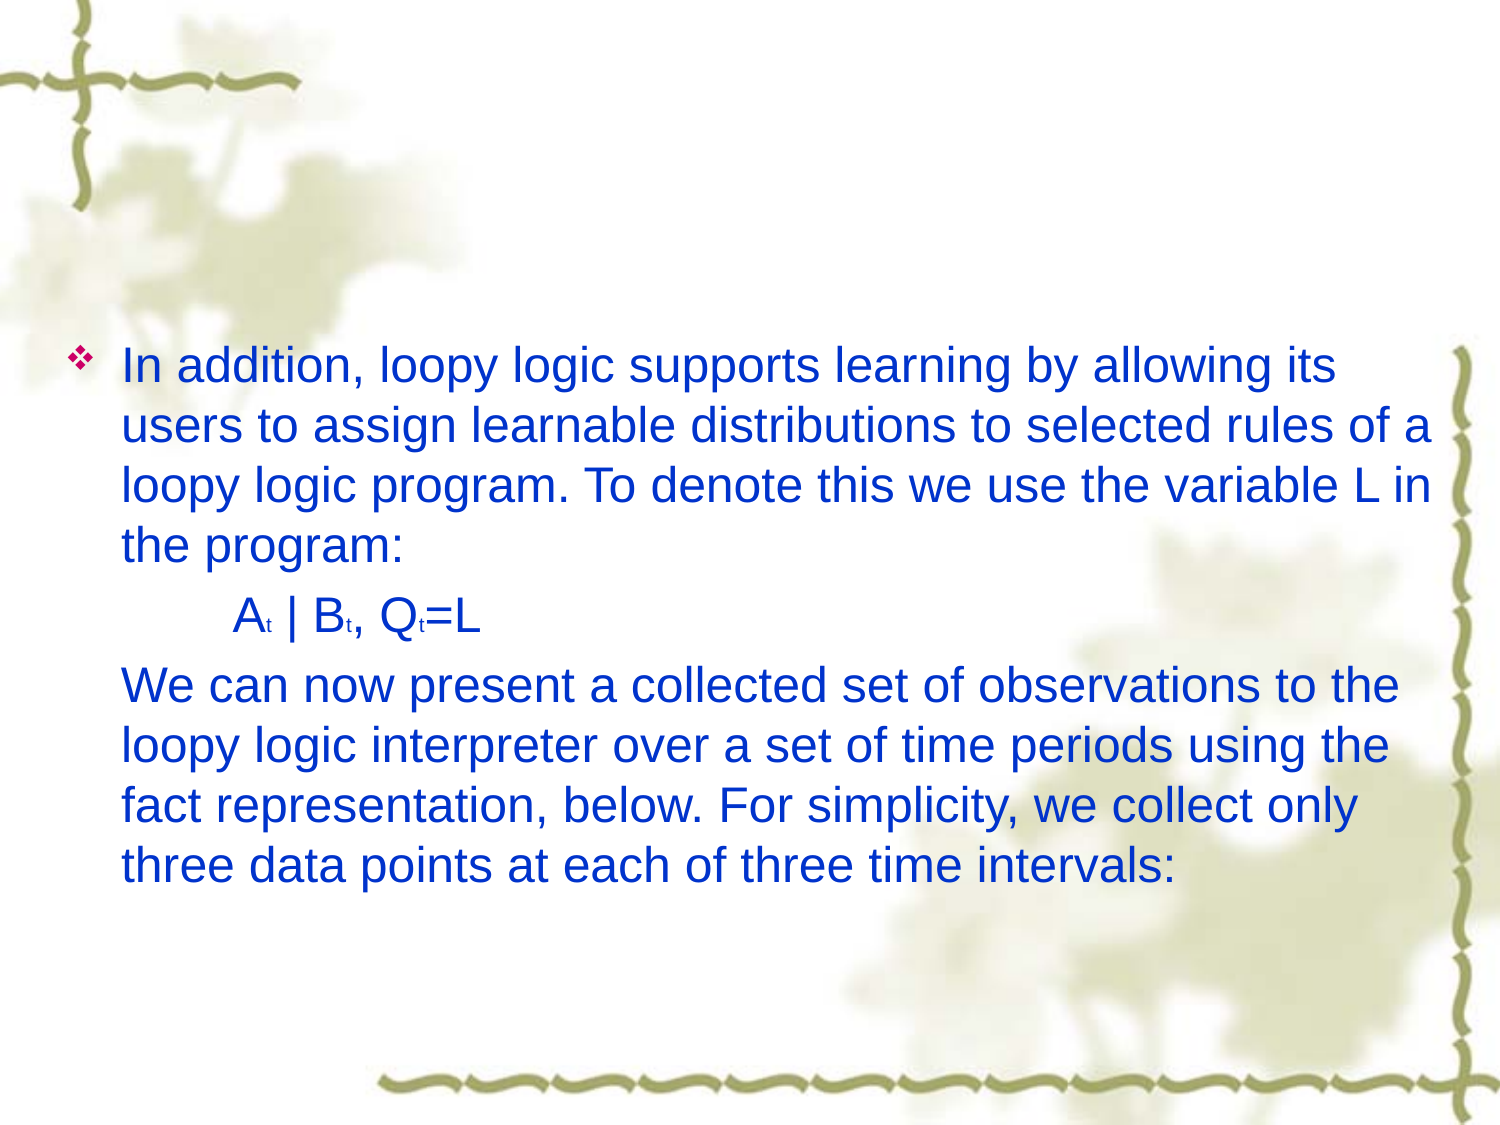

#
In addition, loopy logic supports learning by allowing its users to assign learnable distributions to selected rules of a loopy logic program. To denote this we use the variable L in the program:
            At | Bt, Qt=L
    We can now present a collected set of observations to the loopy logic interpreter over a set of time periods using the fact representation, below. For simplicity, we collect only three data points at each of three time intervals: